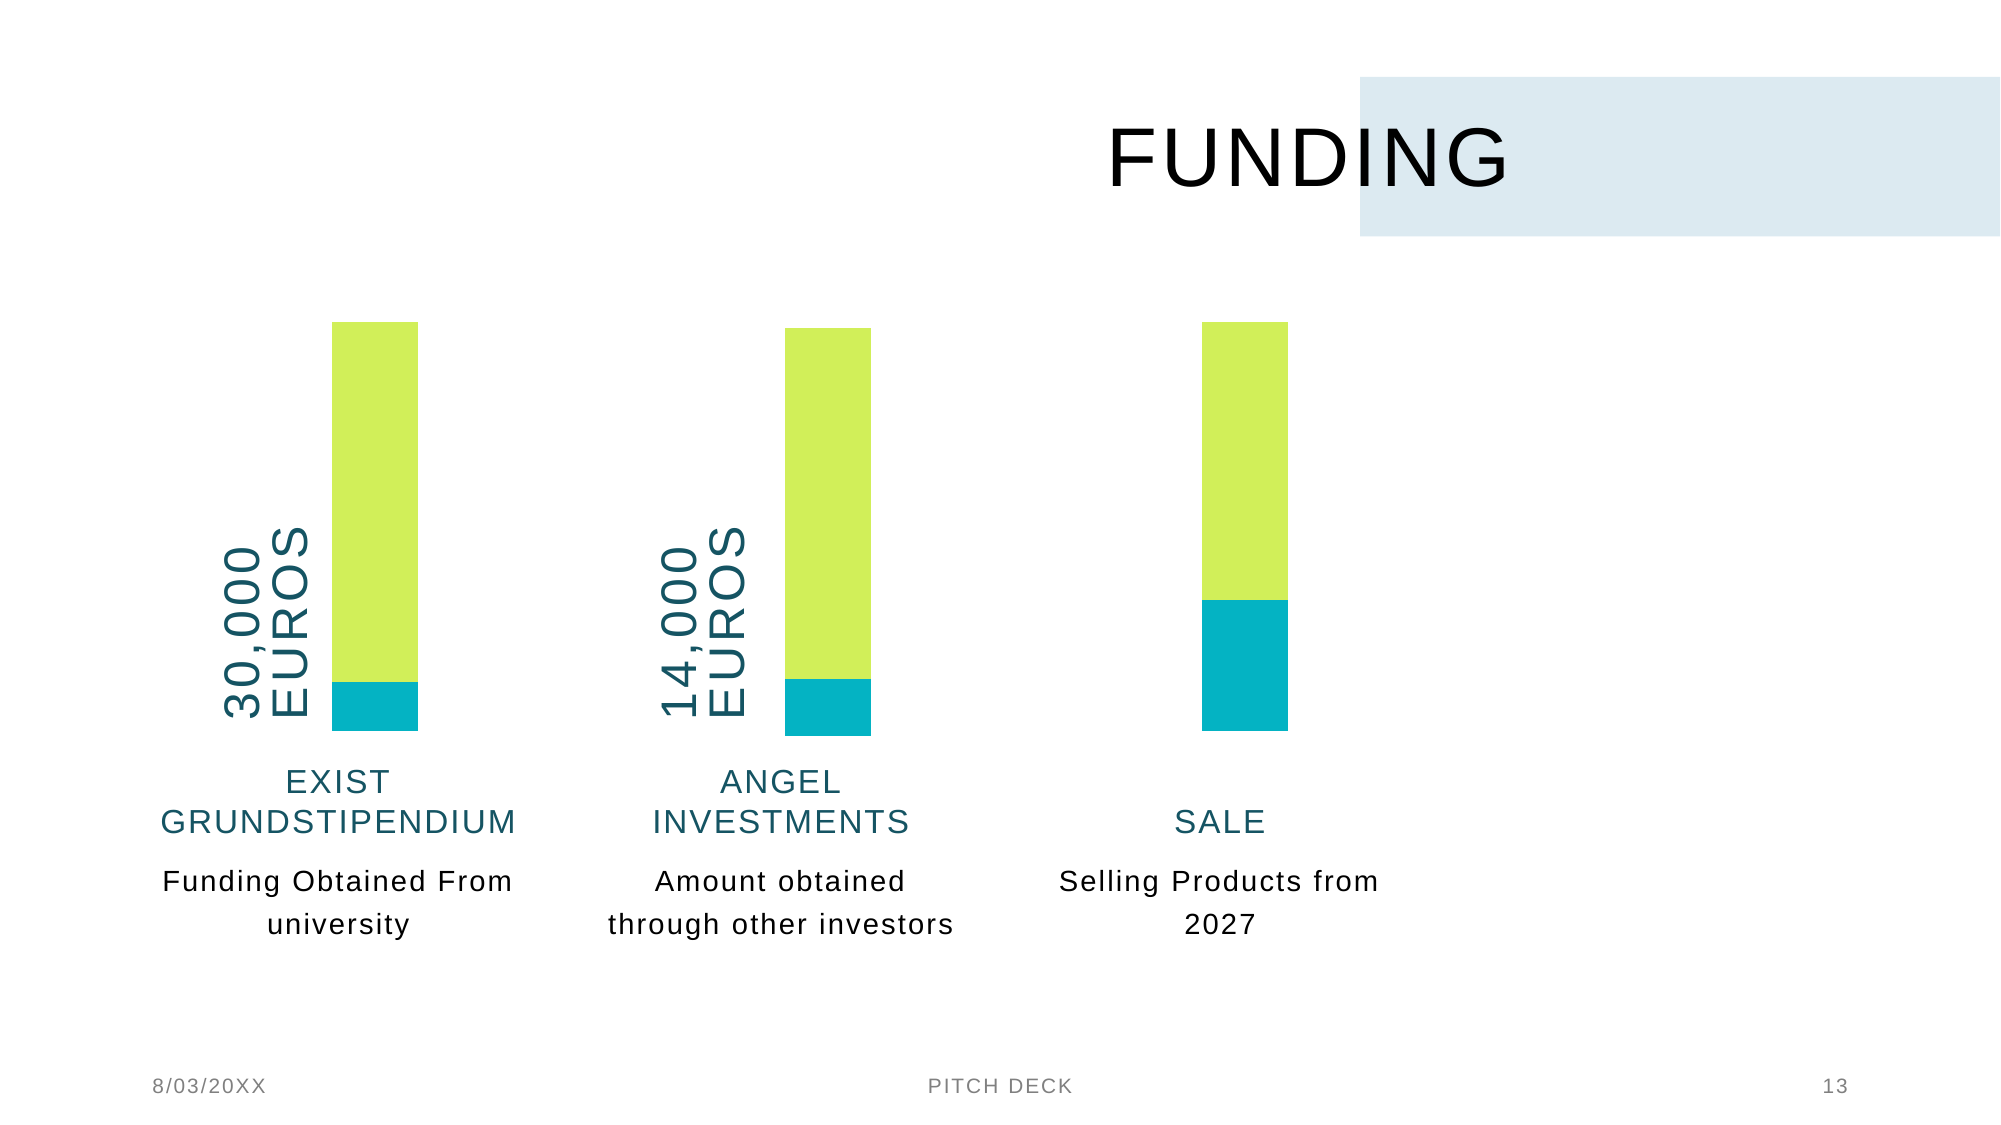

# Funding

### Chart

| Category |  |  |
|---|---|---|

### Chart

| Category |  |  |
|---|---|---|

### Chart

| Category |  |  |
|---|---|---|
30,000 Euros
14,000 Euros
Exist Grundstipendium
Angel investments​
Sale​
Funding Obtained From university
Amount obtained through other investors​
Selling Products from 2027
8/03/20XX
PITCH DECK
13